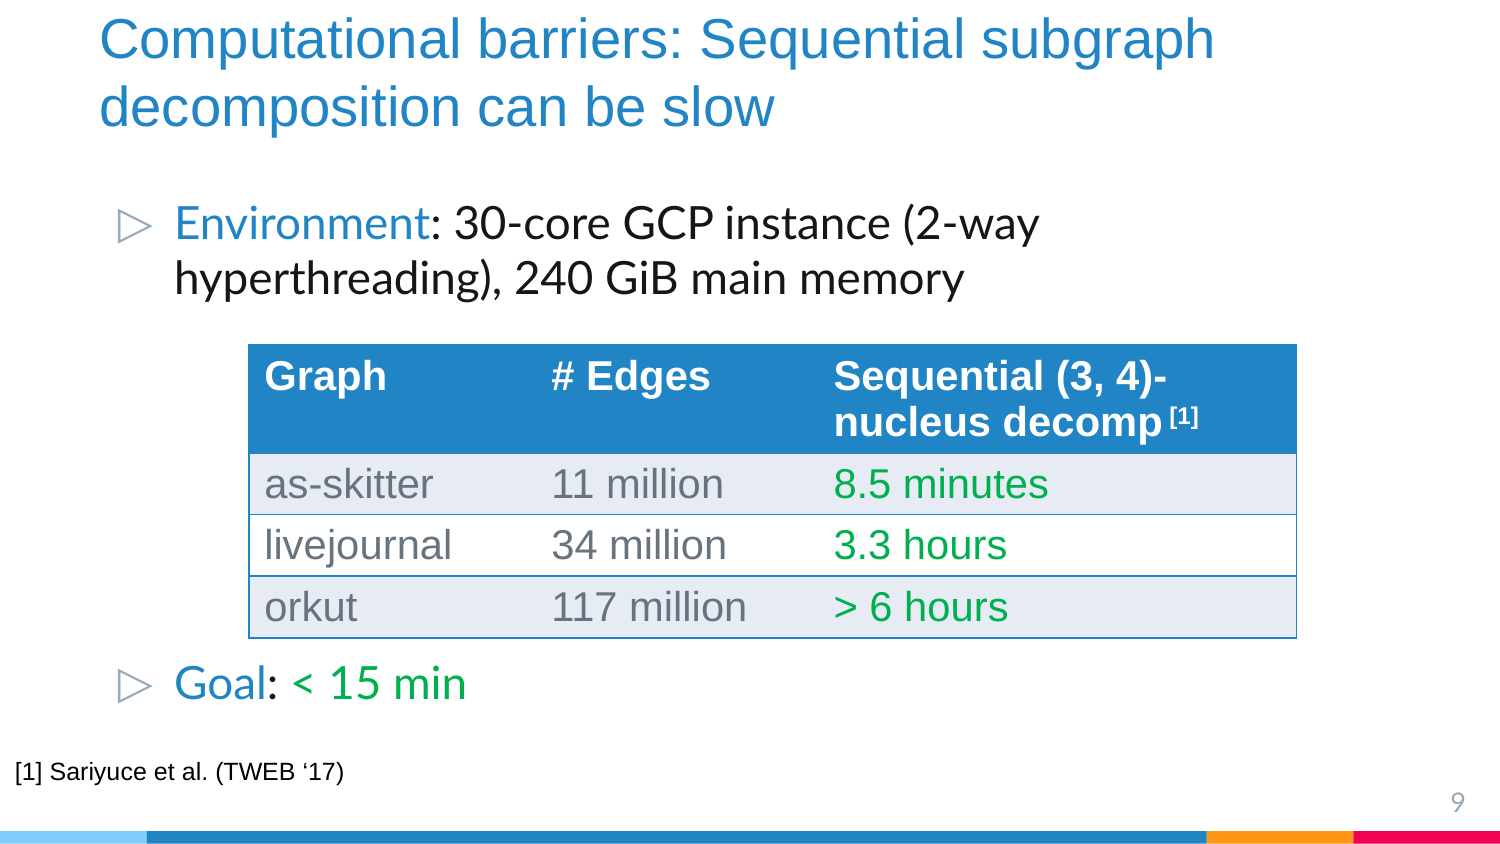

# Computational barriers: Sequential subgraph decomposition can be slow
Environment: 30-core GCP instance (2-way hyperthreading), 240 GiB main memory

Goal: < 15 min
| Graph | # Edges | Sequential (3, 4)-nucleus decomp [1] |
| --- | --- | --- |
| as-skitter | 11 million | 8.5 minutes |
| livejournal | 34 million | 3.3 hours |
| orkut | 117 million | > 6 hours |
[1] Sariyuce et al. (TWEB ‘17)
9